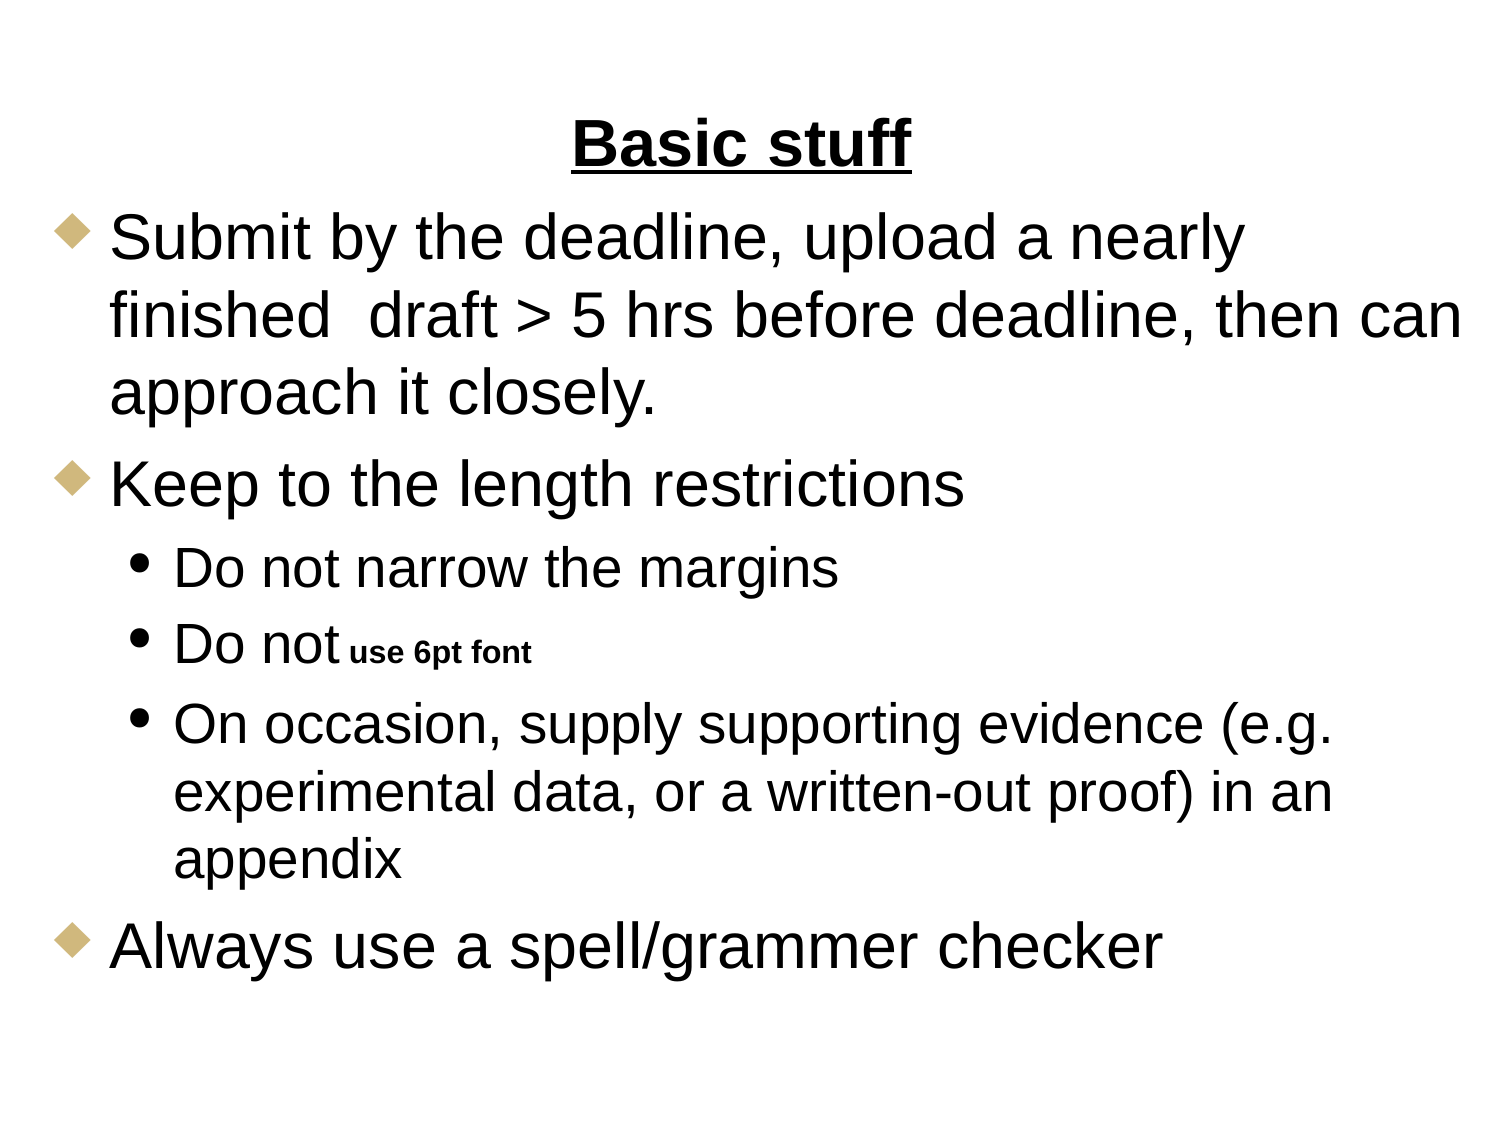

Basic stuff
Submit by the deadline, upload a nearly finished  draft > 5 hrs before deadline, then can approach it closely.
Keep to the length restrictions
Do not narrow the margins
Do not use 6pt font
On occasion, supply supporting evidence (e.g. experimental data, or a written-out proof) in an appendix
Always use a spell/grammer checker